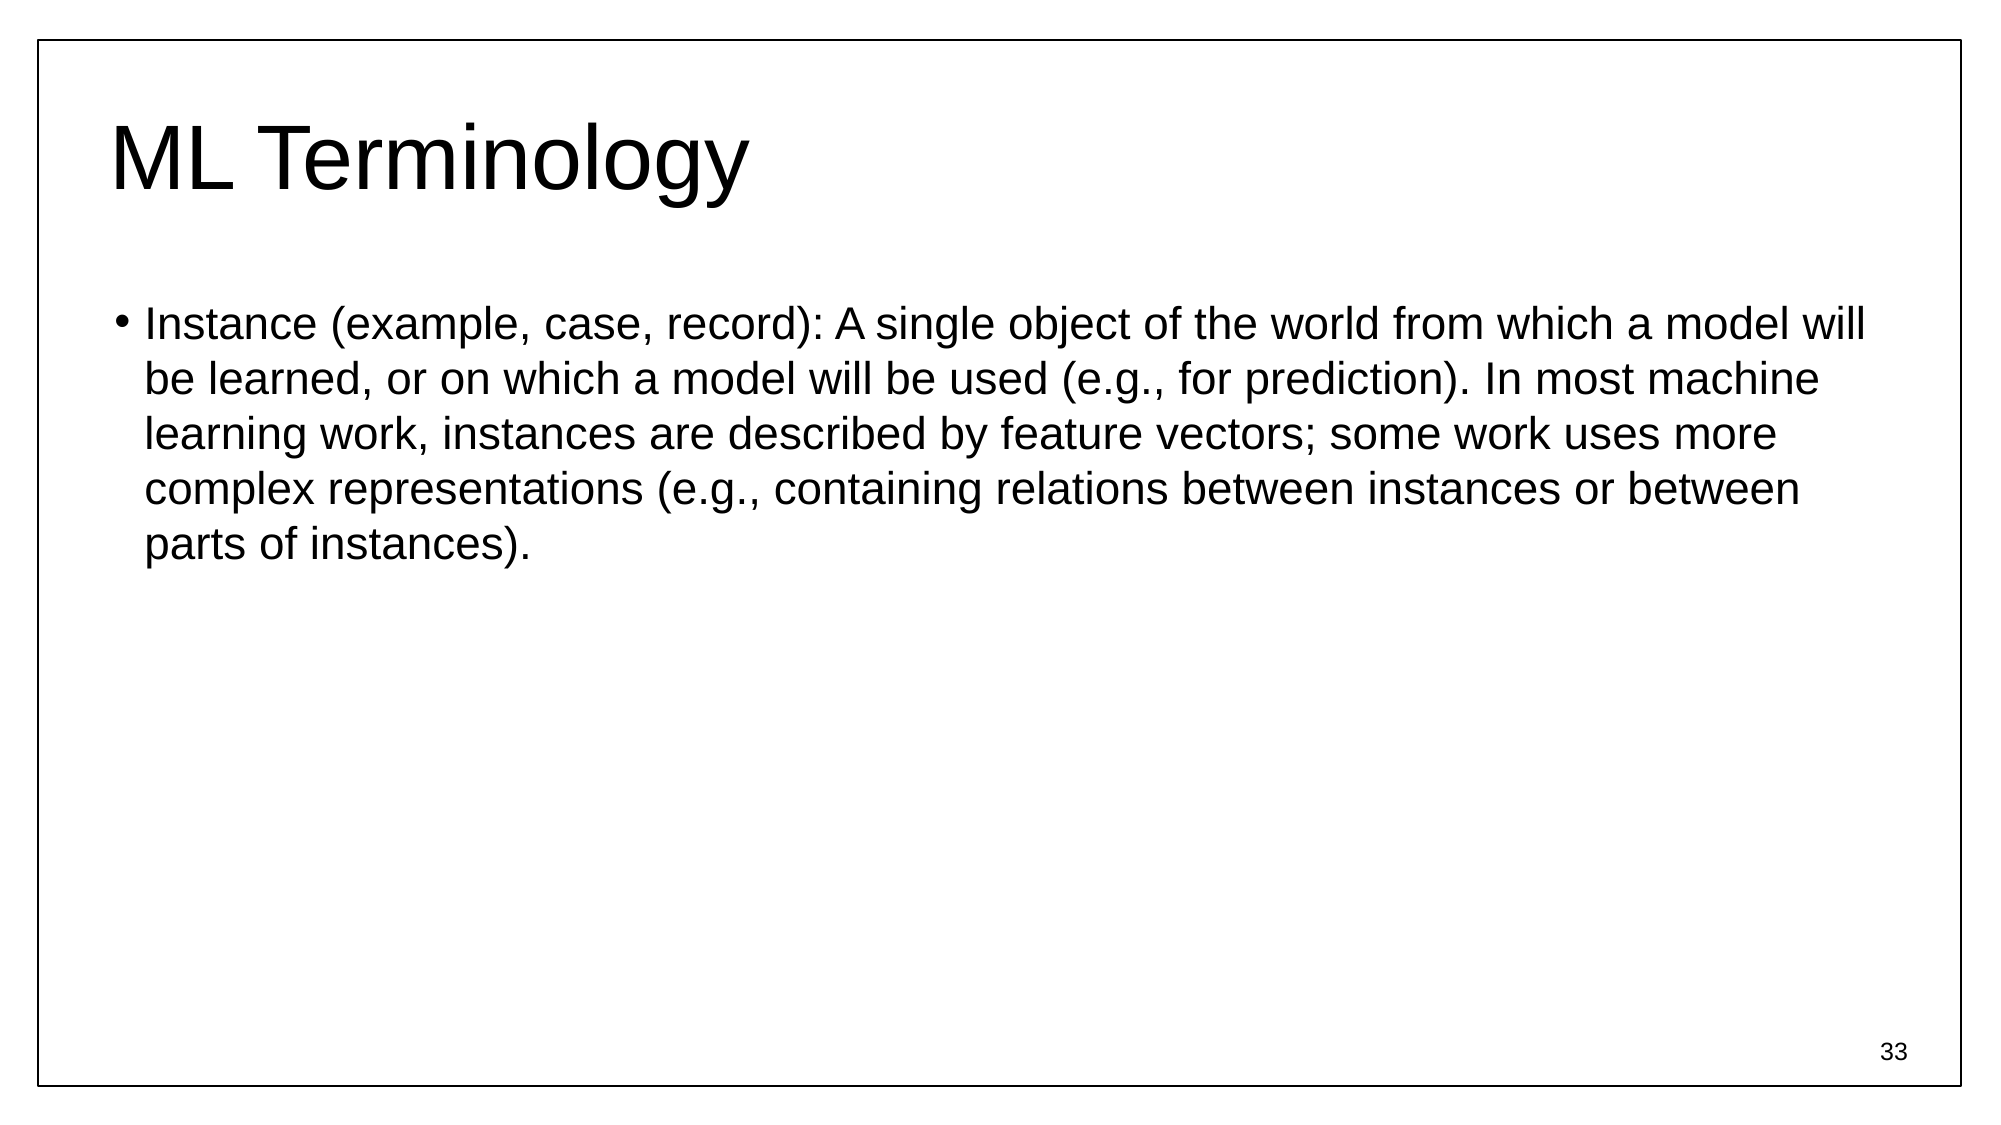

# ML Terminology
Instance (example, case, record): A single object of the world from which a model will be learned, or on which a model will be used (e.g., for prediction). In most machine learning work, instances are described by feature vectors; some work uses more complex representations (e.g., containing relations between instances or between parts of instances).
33